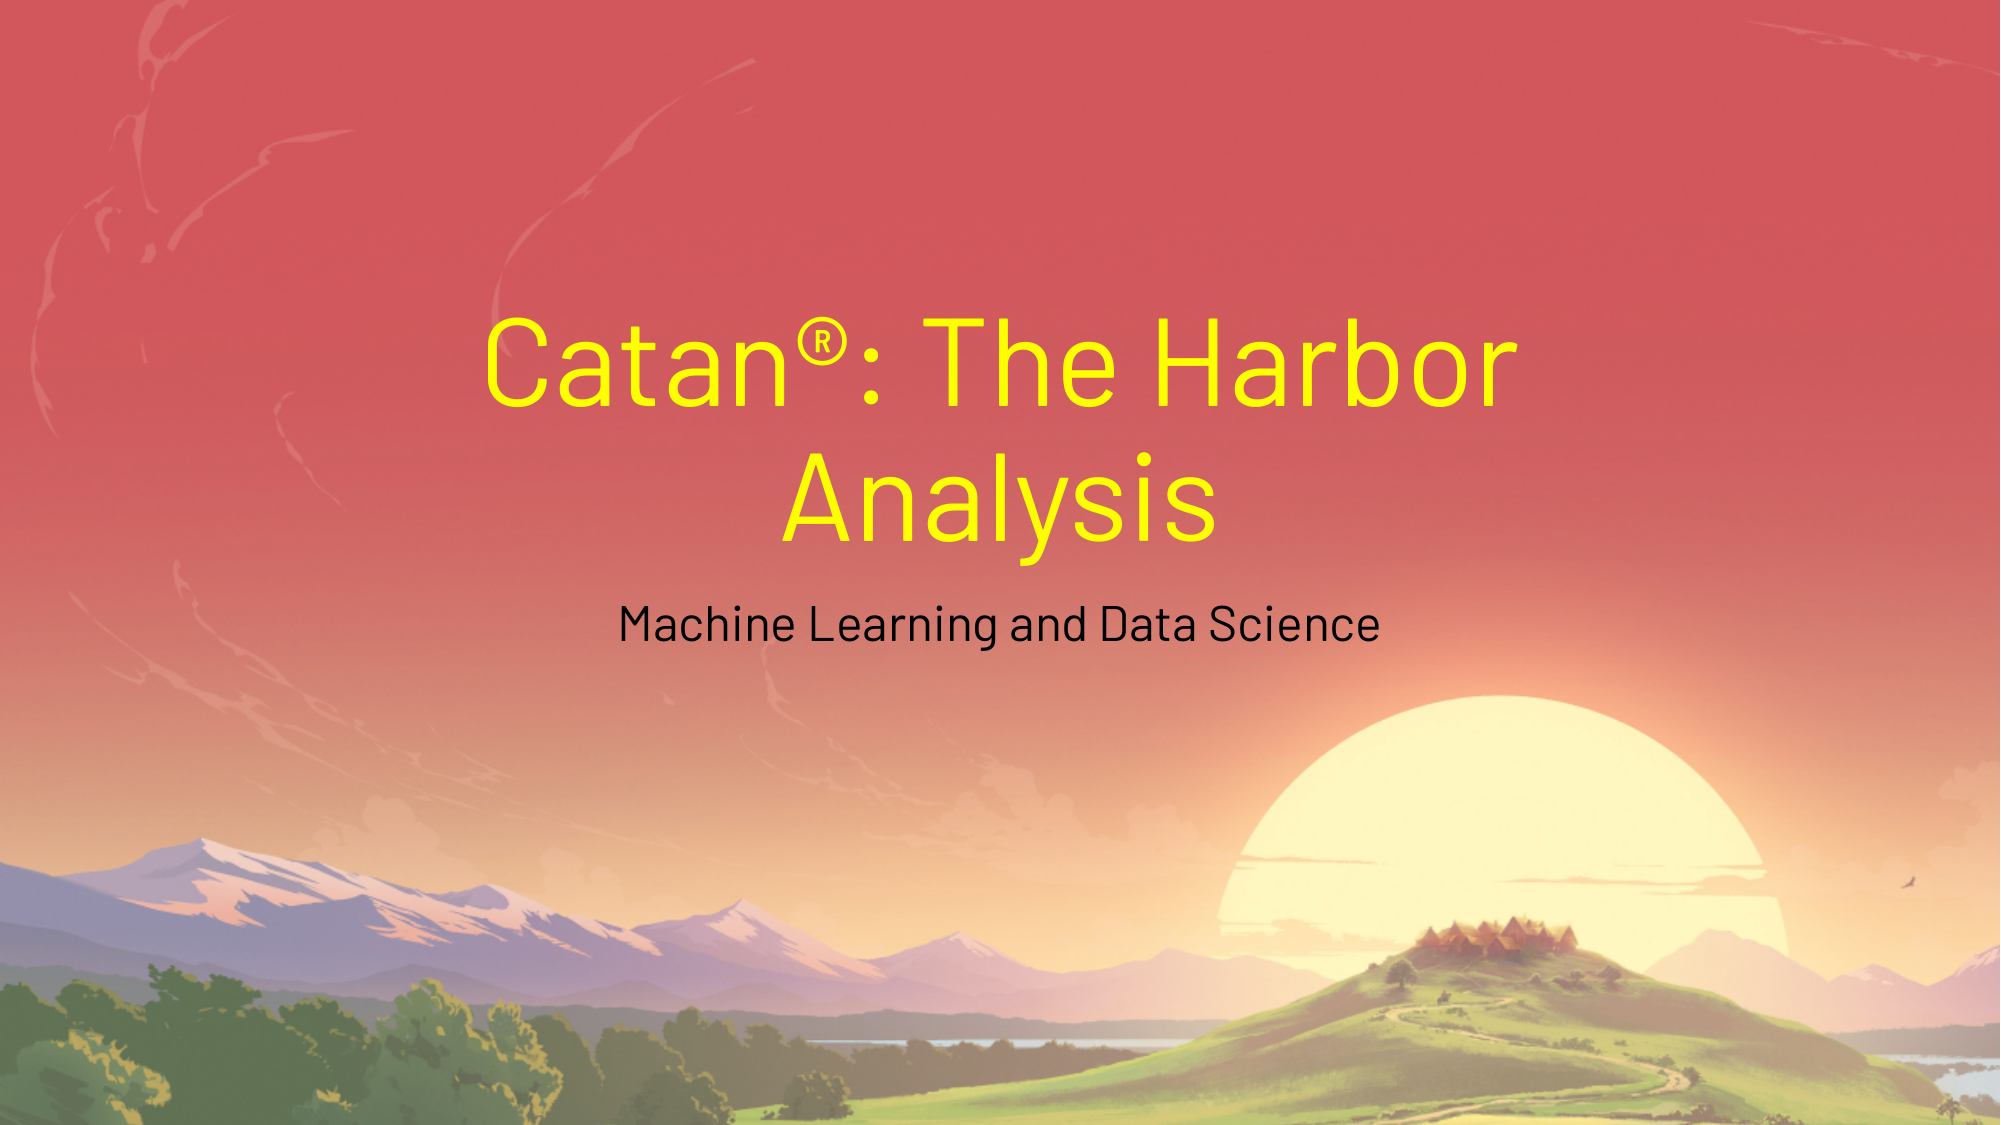

# Catan®: The Harbor Analysis
Machine Learning and Data Science